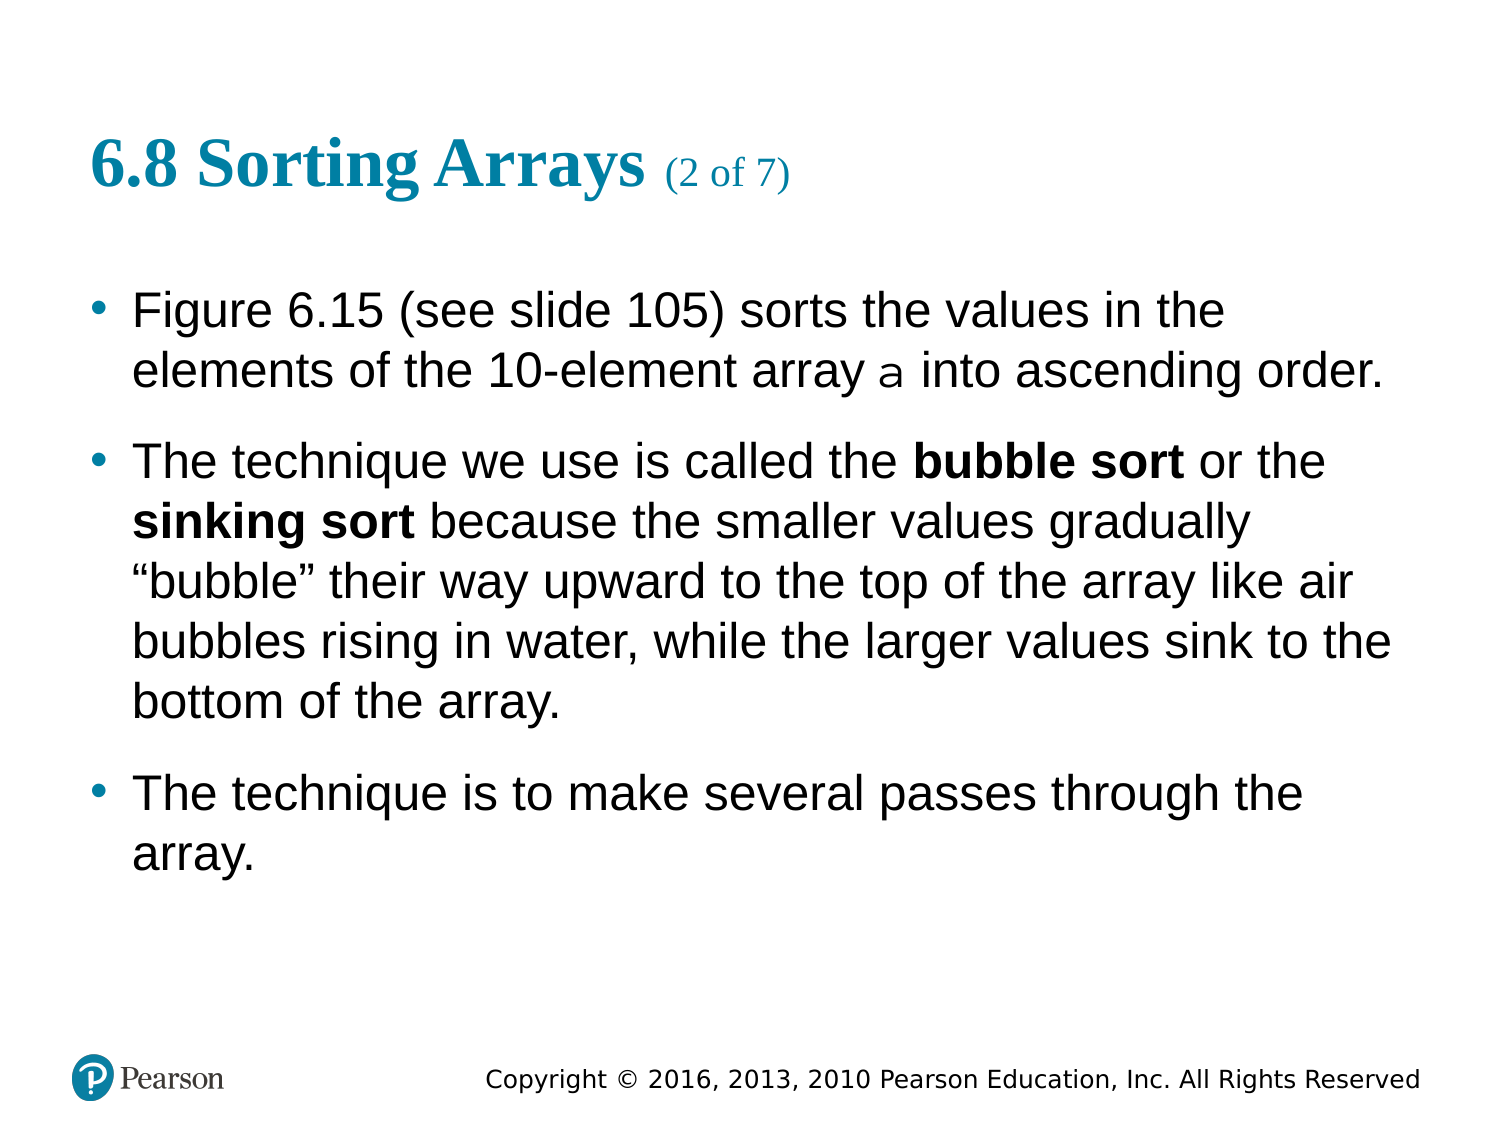

# 6.8 Sorting Arrays (2 of 7)
Figure 6.15 (see slide 105) sorts the values in the elements of the 10-element array a into ascending order.
The technique we use is called the bubble sort or the sinking sort because the smaller values gradually “bubble” their way upward to the top of the array like air bubbles rising in water, while the larger values sink to the bottom of the array.
The technique is to make several passes through the array.